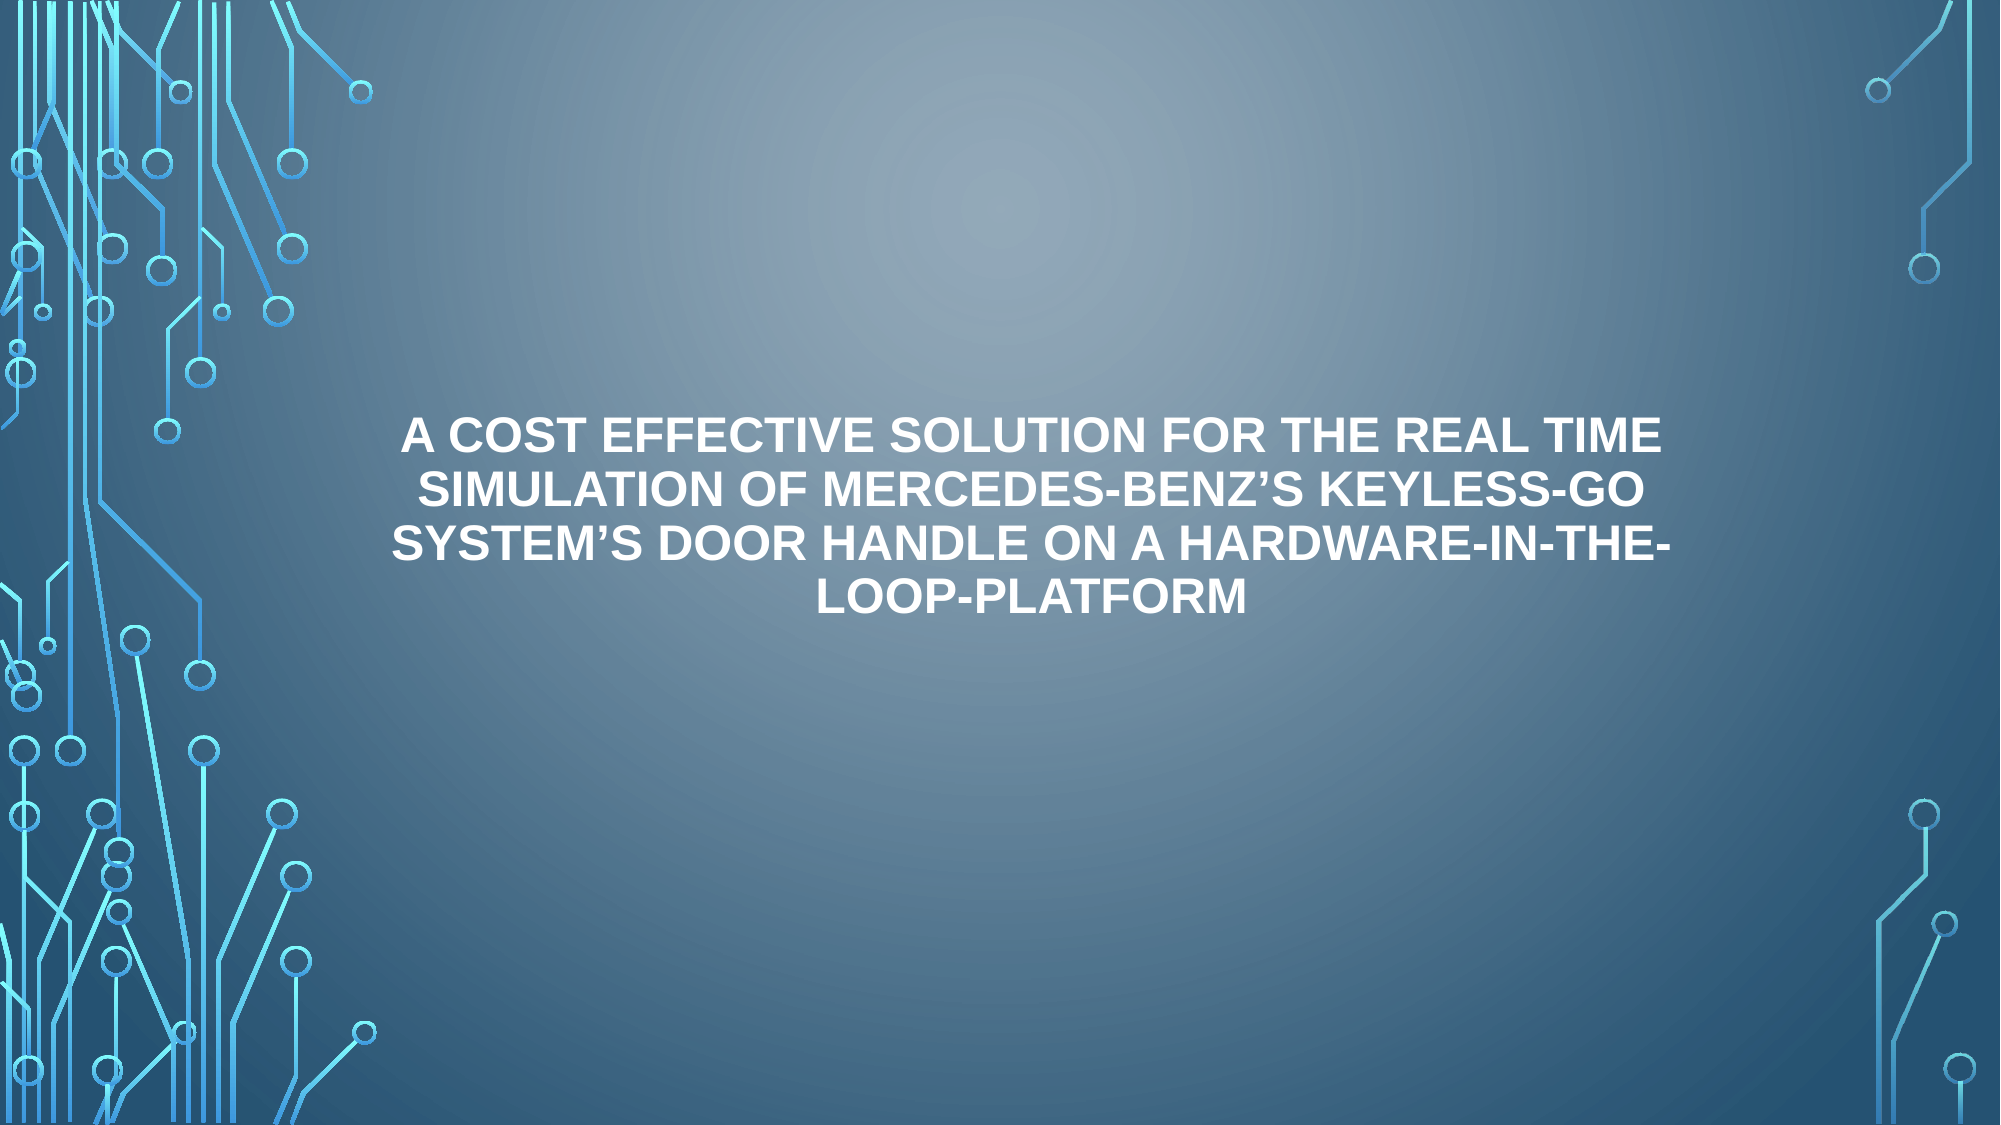

# A COST EFFECTIVE SOLUTION FOR THE REAL TIME SIMULATION OF MERCEDES-BENZ’S KEYLESS-GO SYSTEM’S DOOR HANDLE ON A HARDWARE-IN-THE-LOOP-PLATFORM